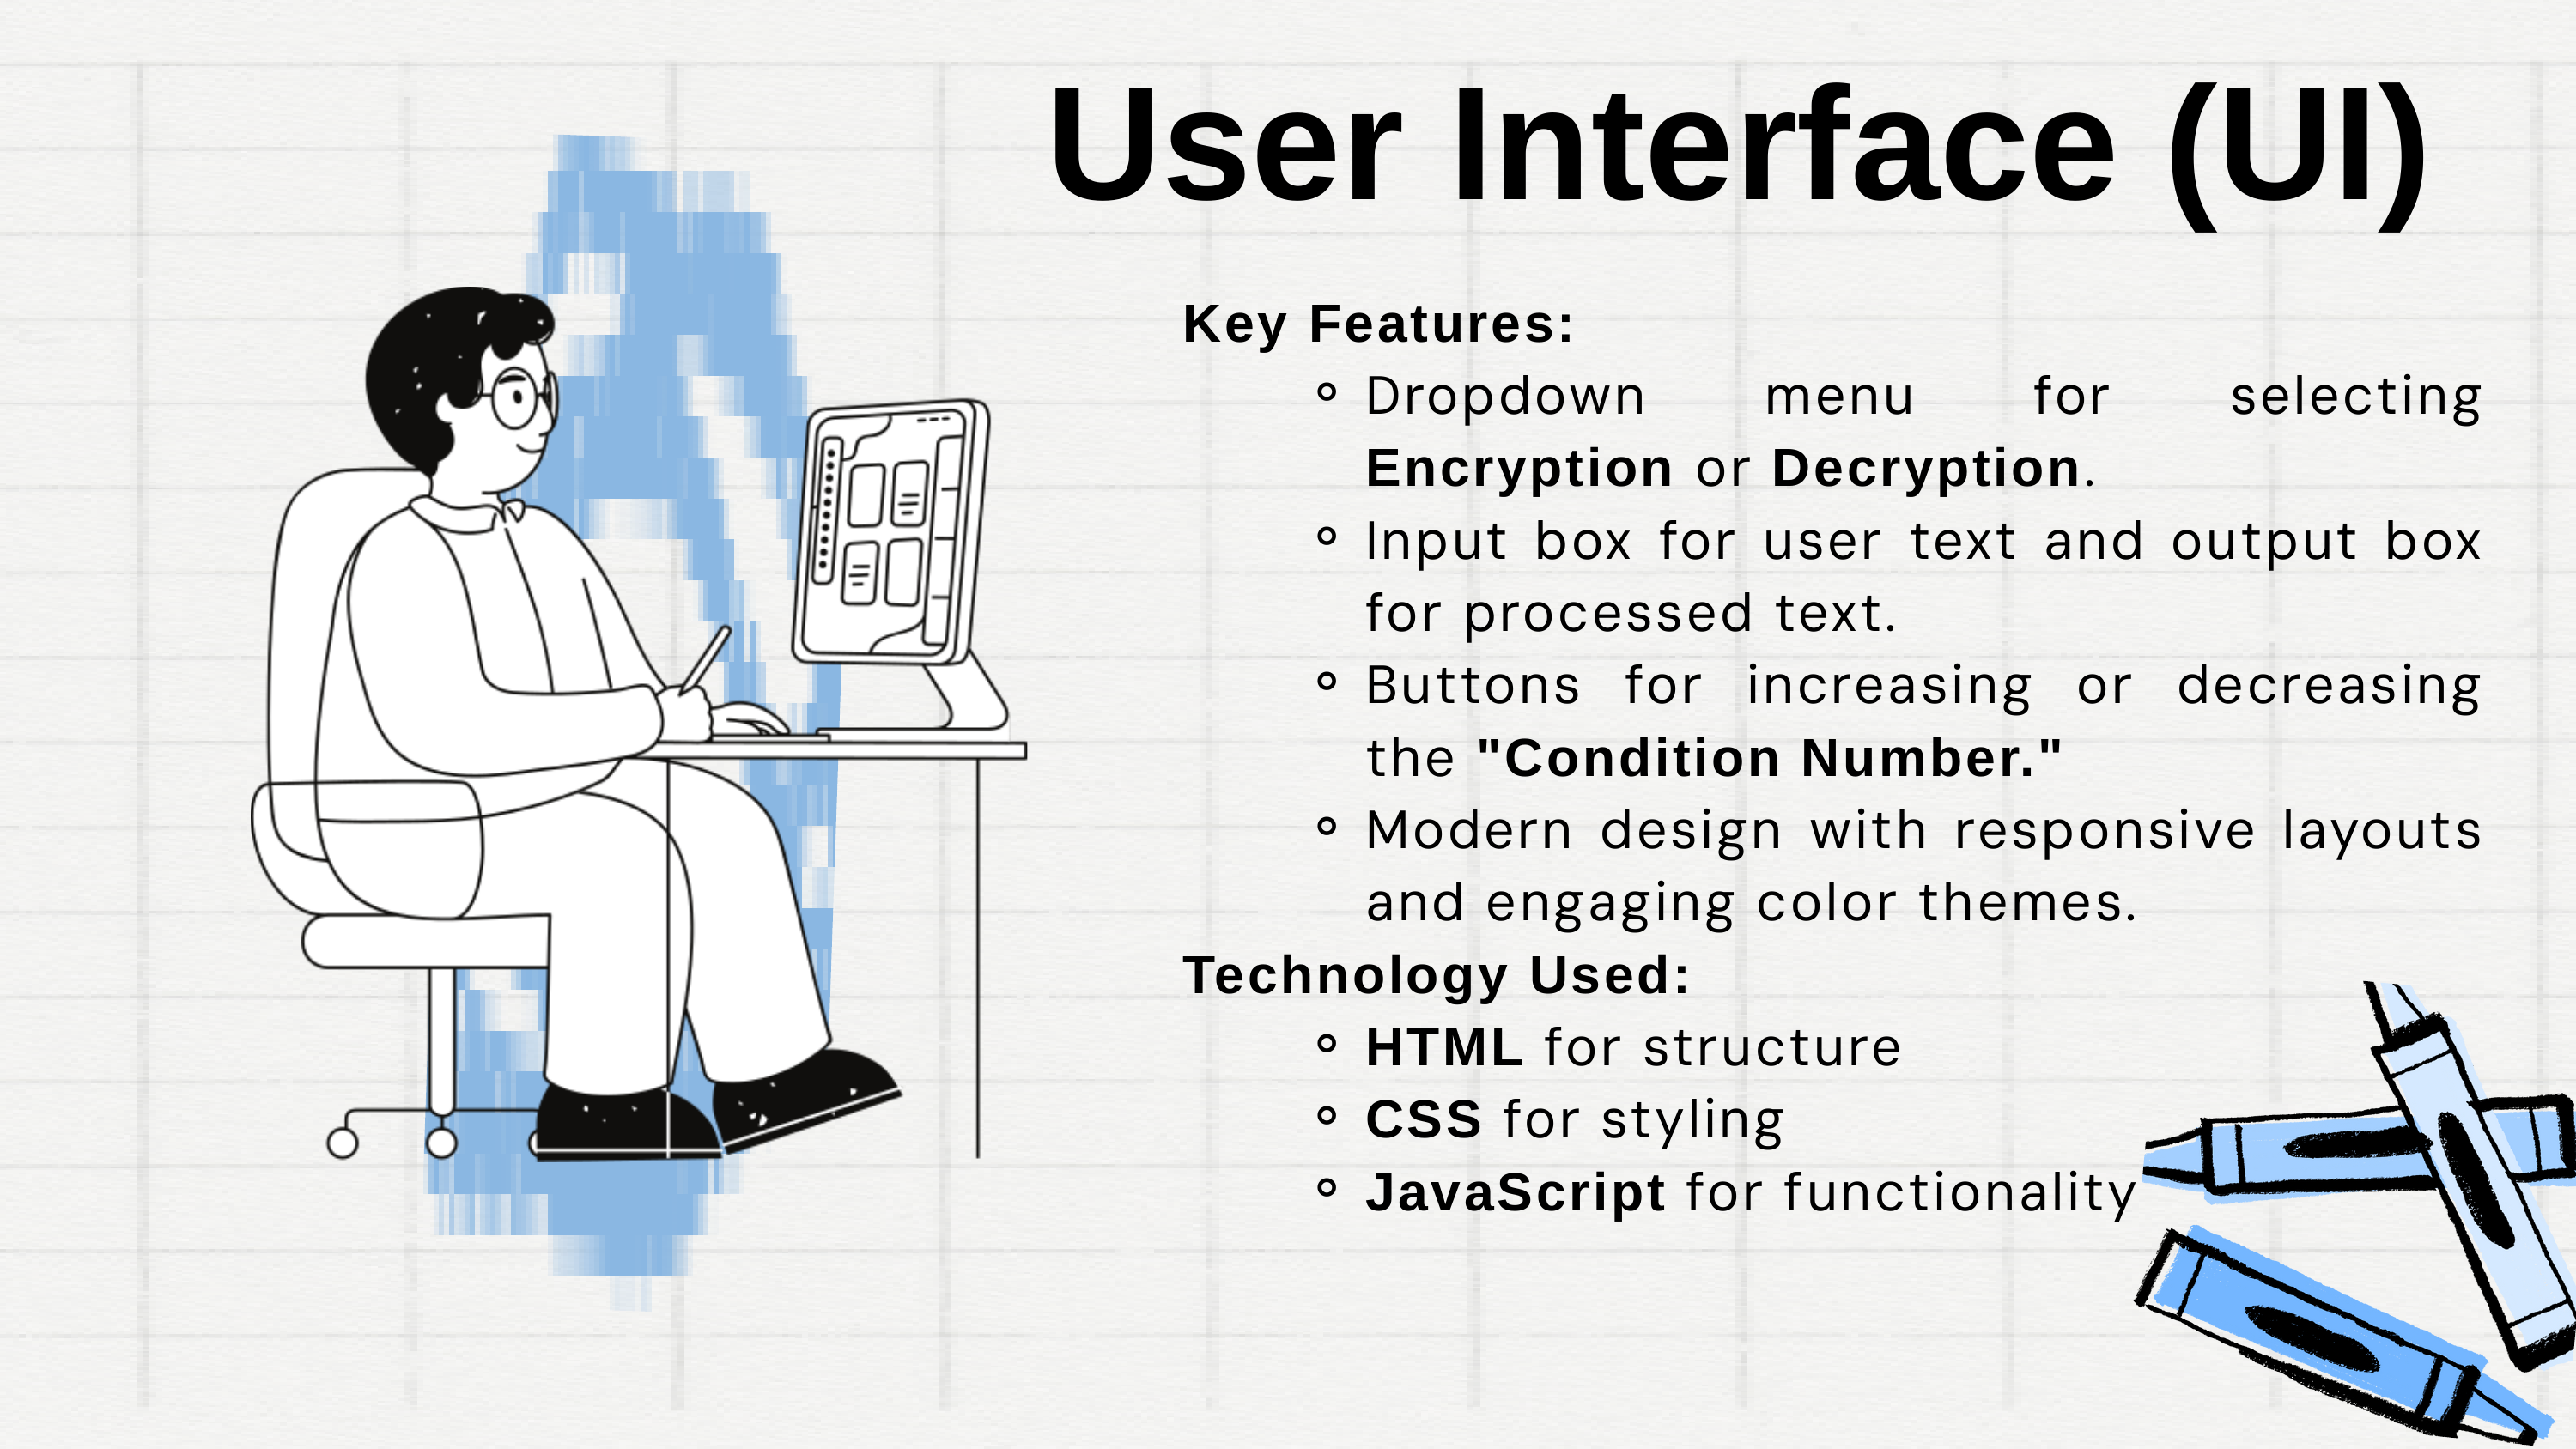

User Interface (UI)
Key Features:
Dropdown menu for selecting Encryption or Decryption.
Input box for user text and output box for processed text.
Buttons for increasing or decreasing the "Condition Number."
Modern design with responsive layouts and engaging color themes.
Technology Used:
HTML for structure
CSS for styling
JavaScript for functionality